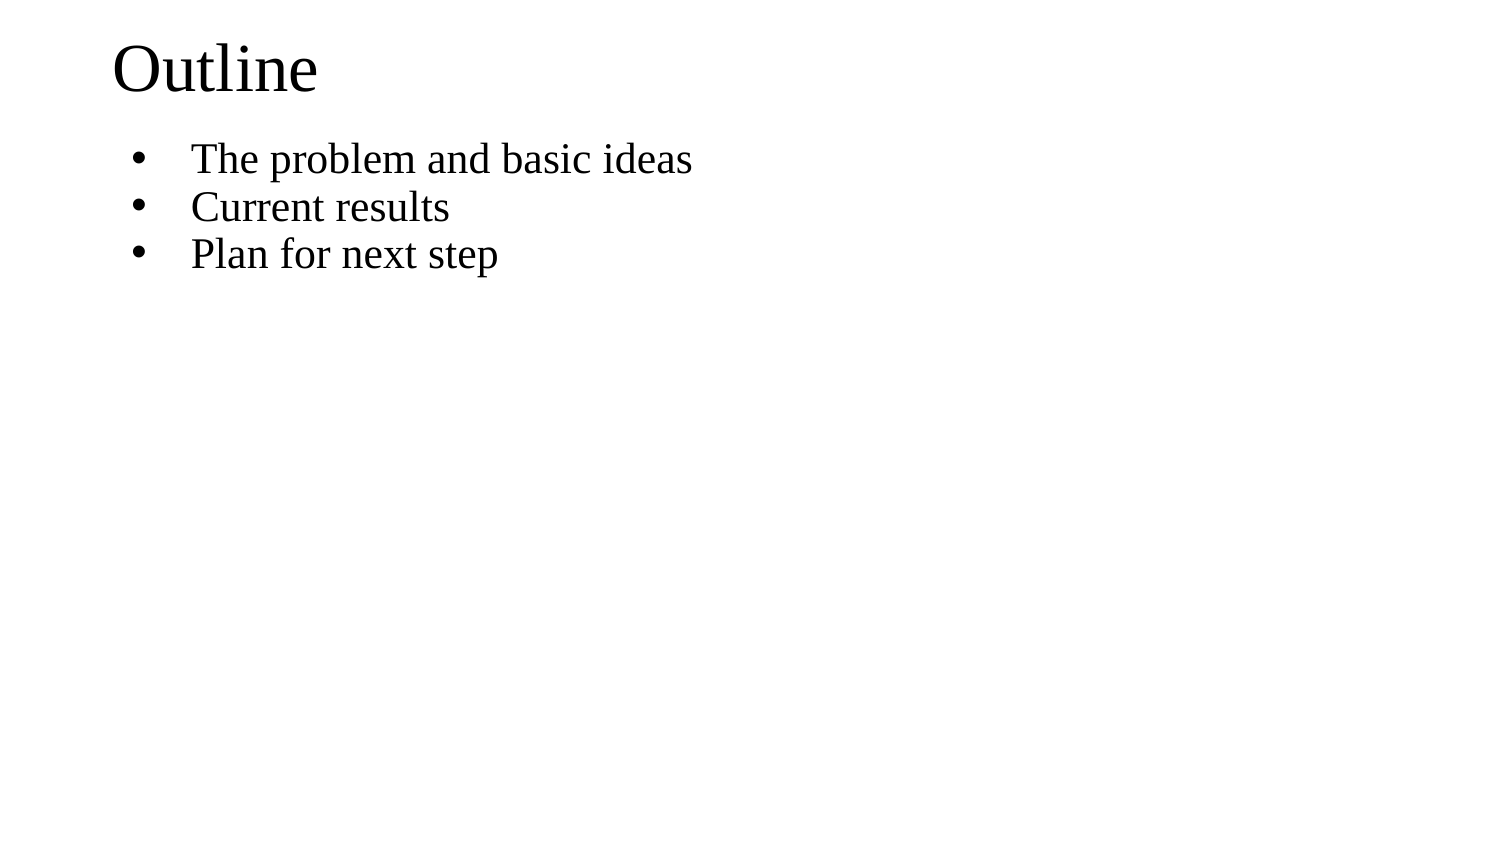

# Outline
The problem and basic ideas
Current results
Plan for next step